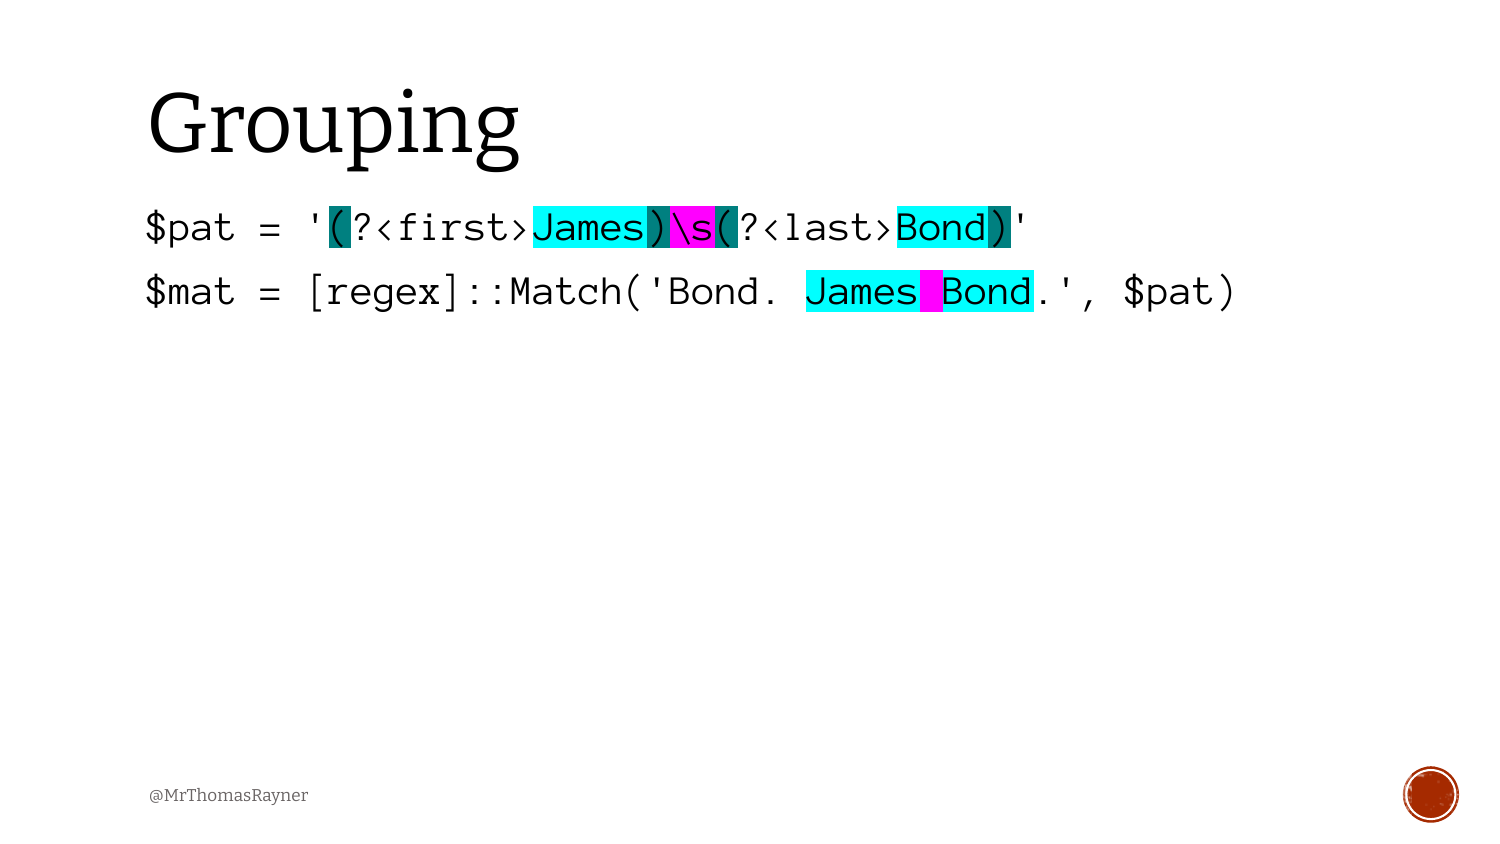

# Grouping
$pat = '(?<first>James)\s(?<last>Bond)'
$mat = [regex]::Match('Bond. James Bond.', $pat)

@MrThomasRayner